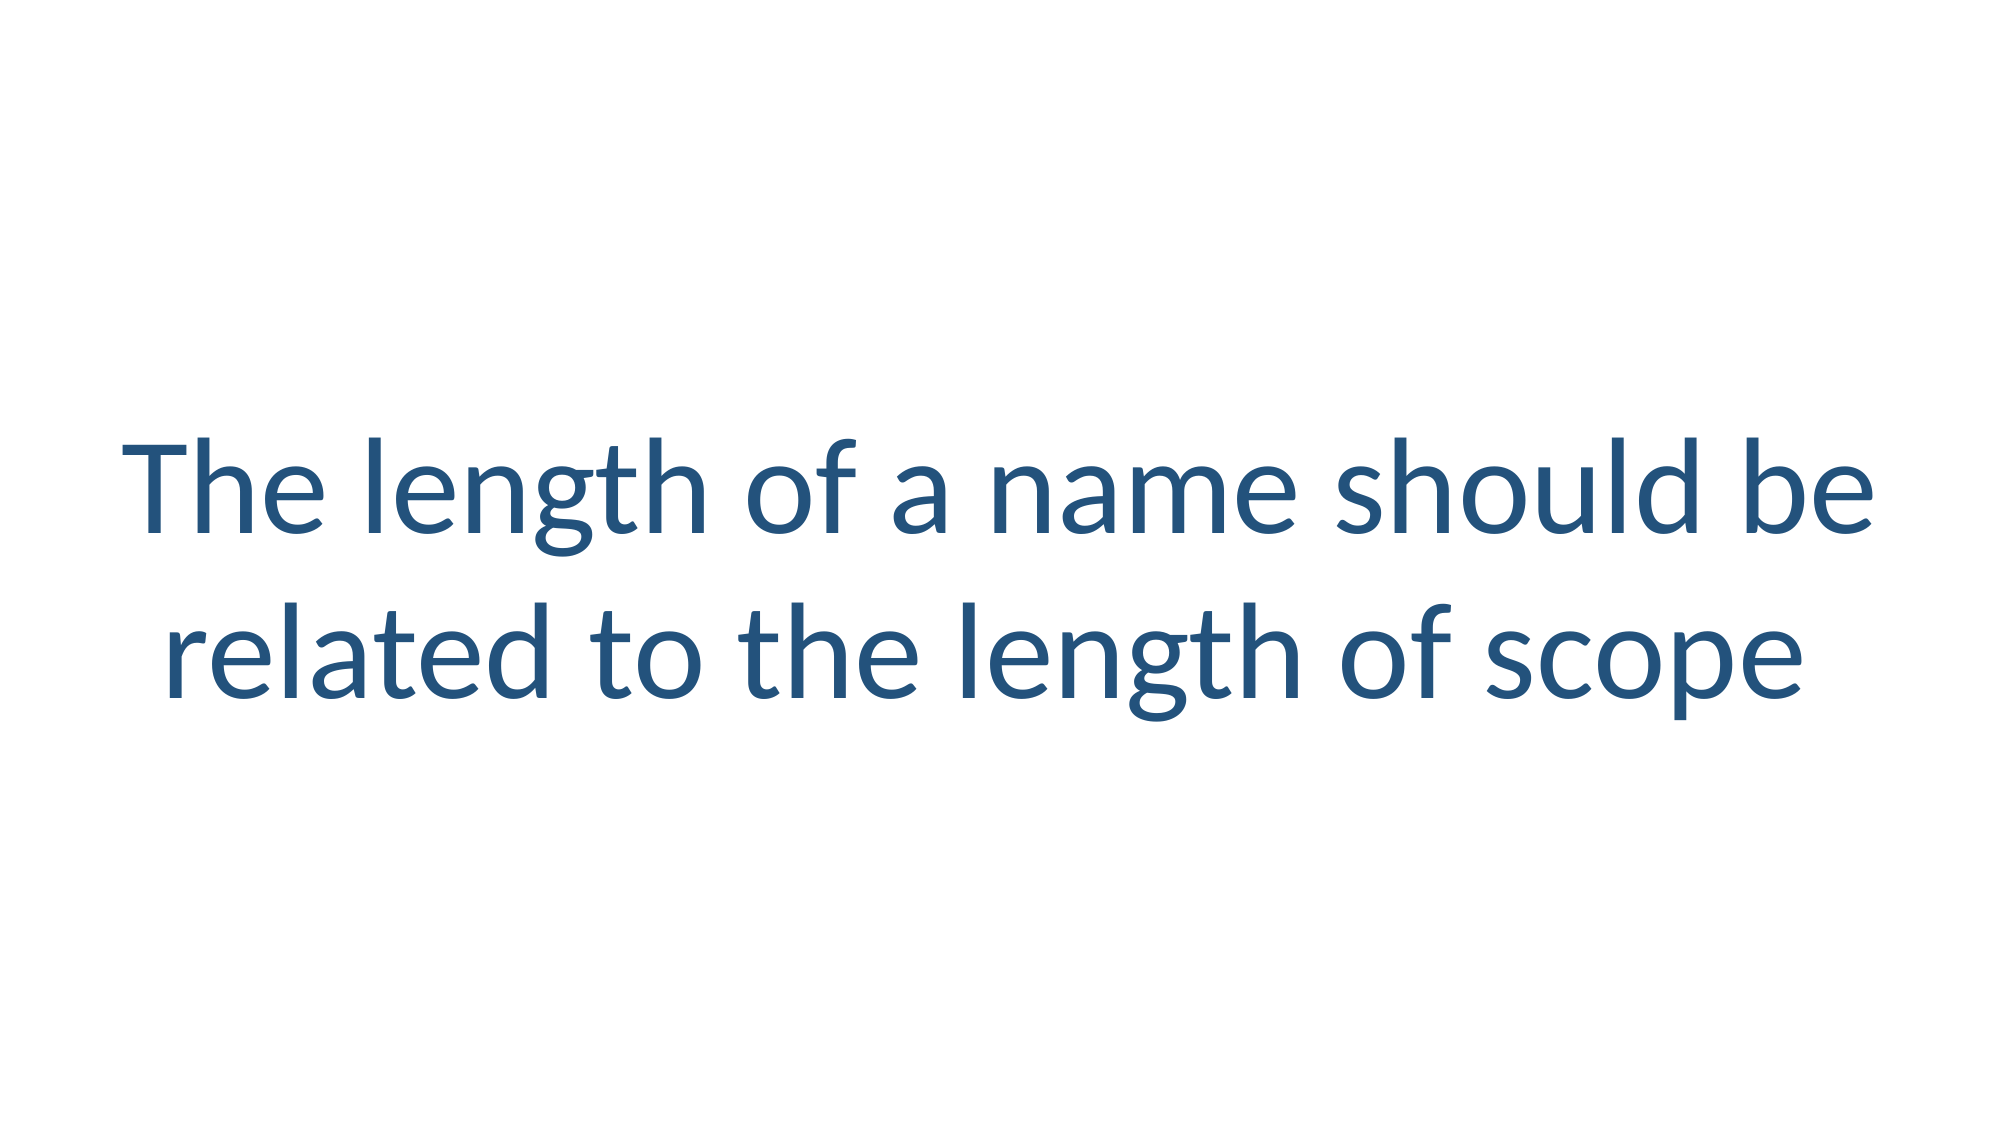

The length of a name should be
related to the length of scope